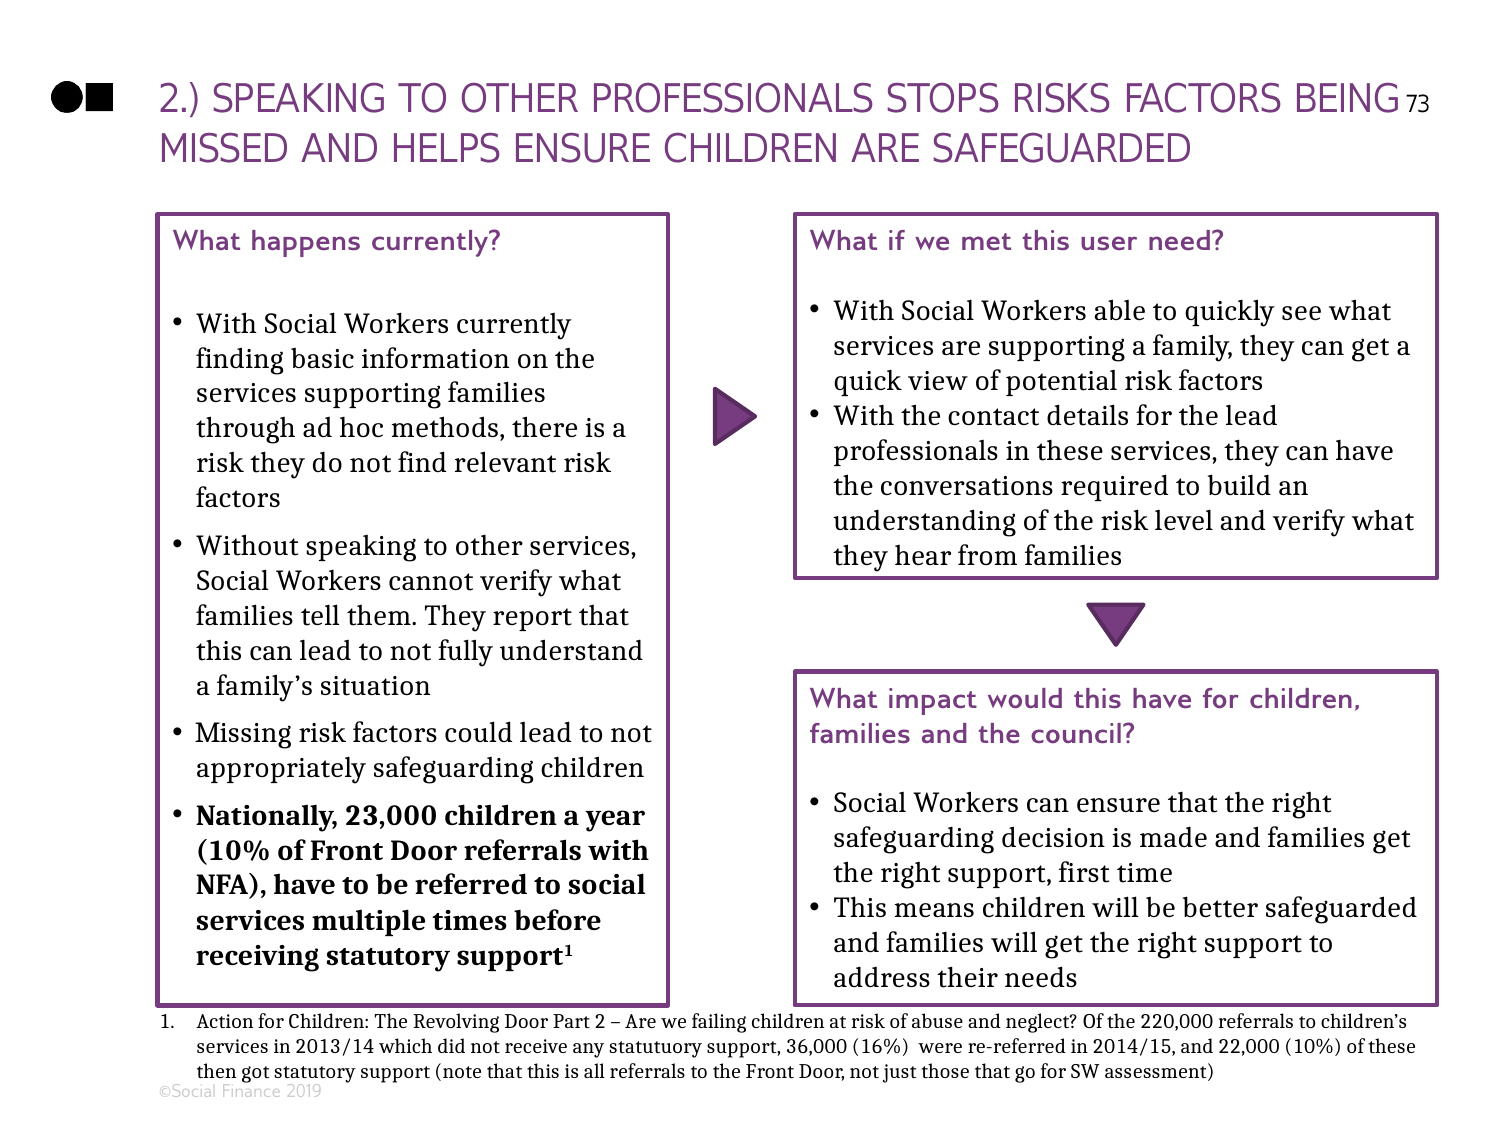

# 2.) speaking to other professionals stops risks factors being missed and helps ensure children are safeguarded
73
What happens currently?

With Social Workers currently finding basic information on the services supporting families through ad hoc methods, there is a risk they do not find relevant risk factors
Without speaking to other services, Social Workers cannot verify what families tell them. They report that this can lead to not fully understand a family’s situation
Missing risk factors could lead to not appropriately safeguarding children
Nationally, 23,000 children a year (10% of Front Door referrals with NFA), have to be referred to social services multiple times before receiving statutory support1
What if we met this user need?

With Social Workers able to quickly see what services are supporting a family, they can get a quick view of potential risk factors
With the contact details for the lead professionals in these services, they can have the conversations required to build an understanding of the risk level and verify what they hear from families

What impact would this have for children, families and the council?
Social Workers can ensure that the right safeguarding decision is made and families get the right support, first time
This means children will be better safeguarded and families will get the right support to address their needs

Action for Children: The Revolving Door Part 2 – Are we failing children at risk of abuse and neglect? Of the 220,000 referrals to children’s services in 2013/14 which did not receive any statutuory support, 36,000 (16%)  were re-referred in 2014/15, and 22,000 (10%) of these then got statutory support (note that this is all referrals to the Front Door, not just those that go for SW assessment)